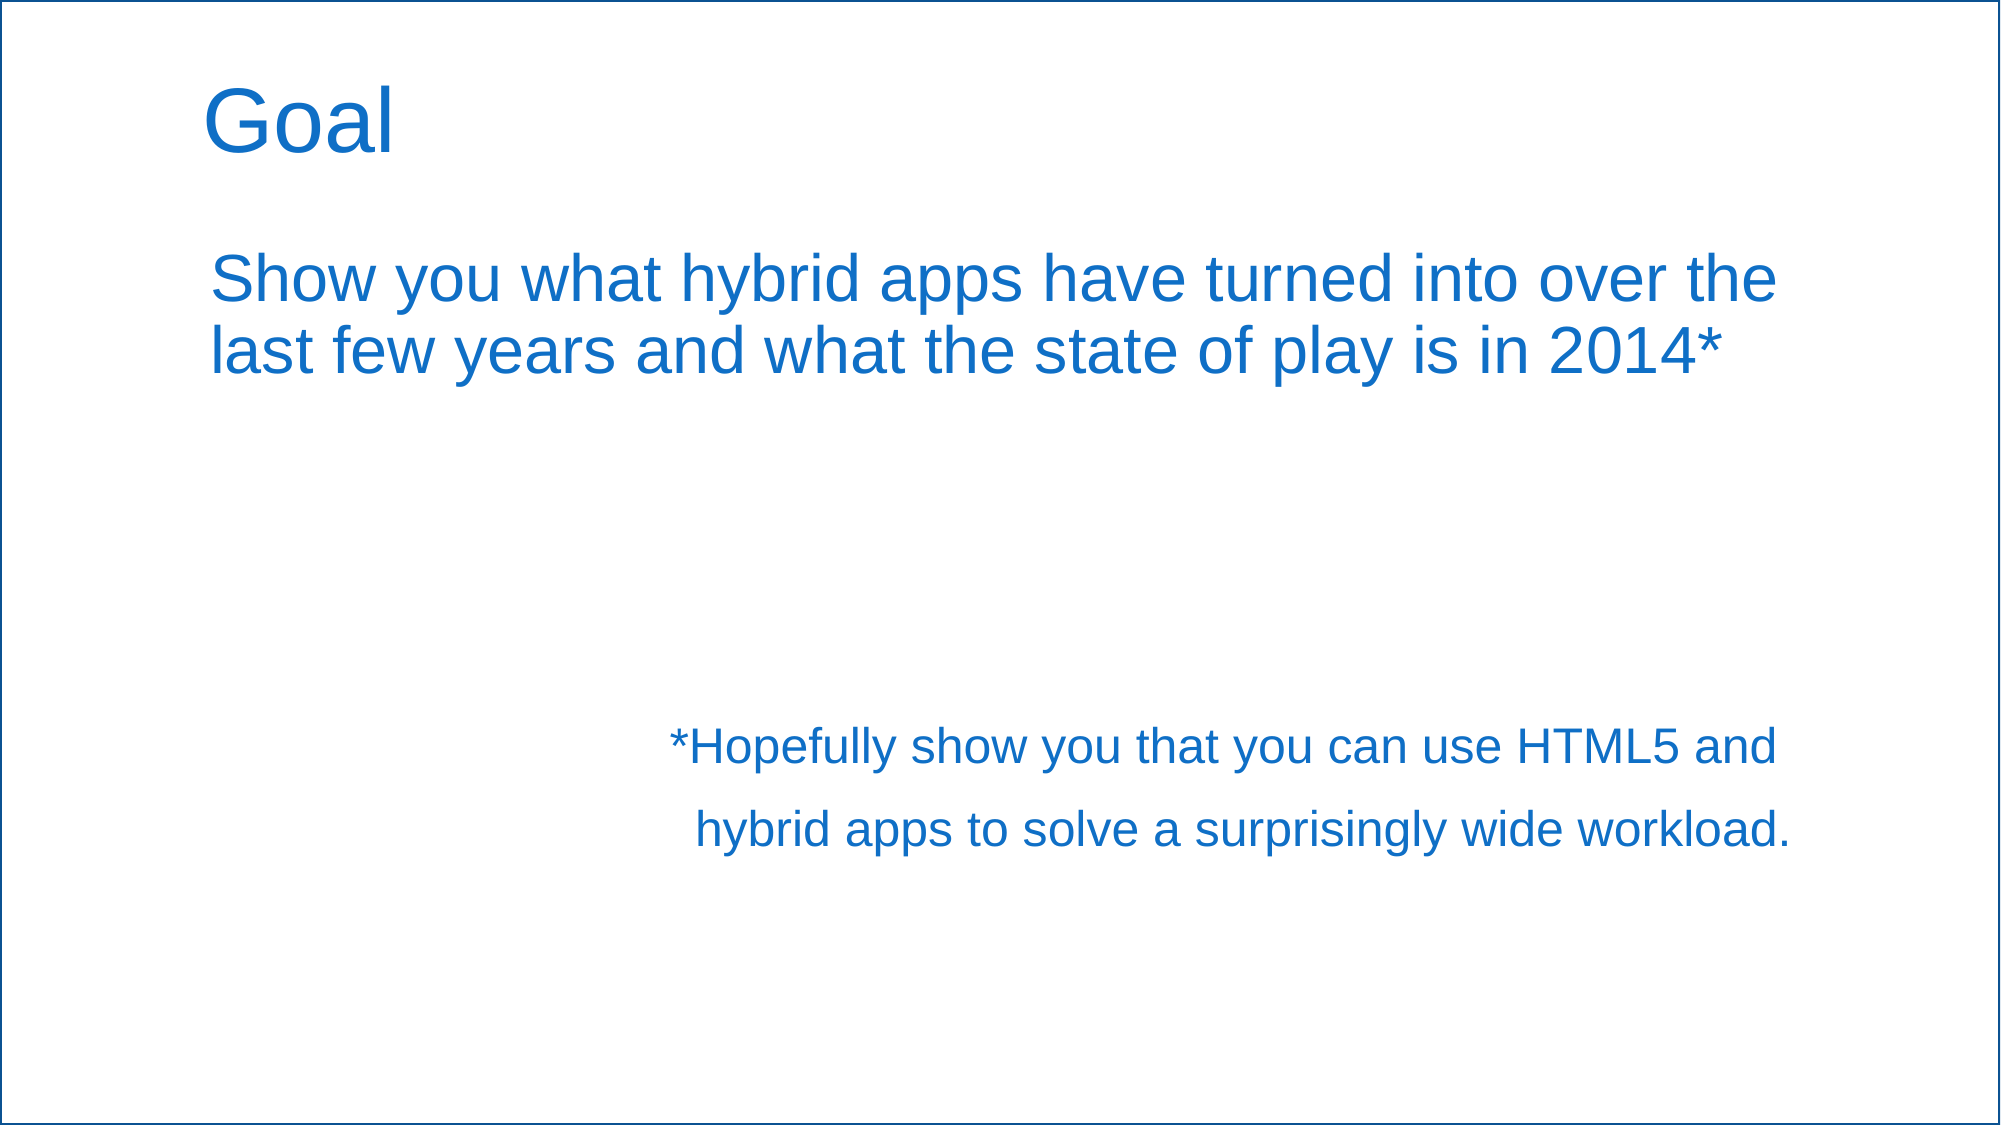

# Goal
Show you what hybrid apps have turned into over the last few years and what the state of play is in 2014*

*Hopefully show you that you can use HTML5 and
hybrid apps to solve a surprisingly wide workload.